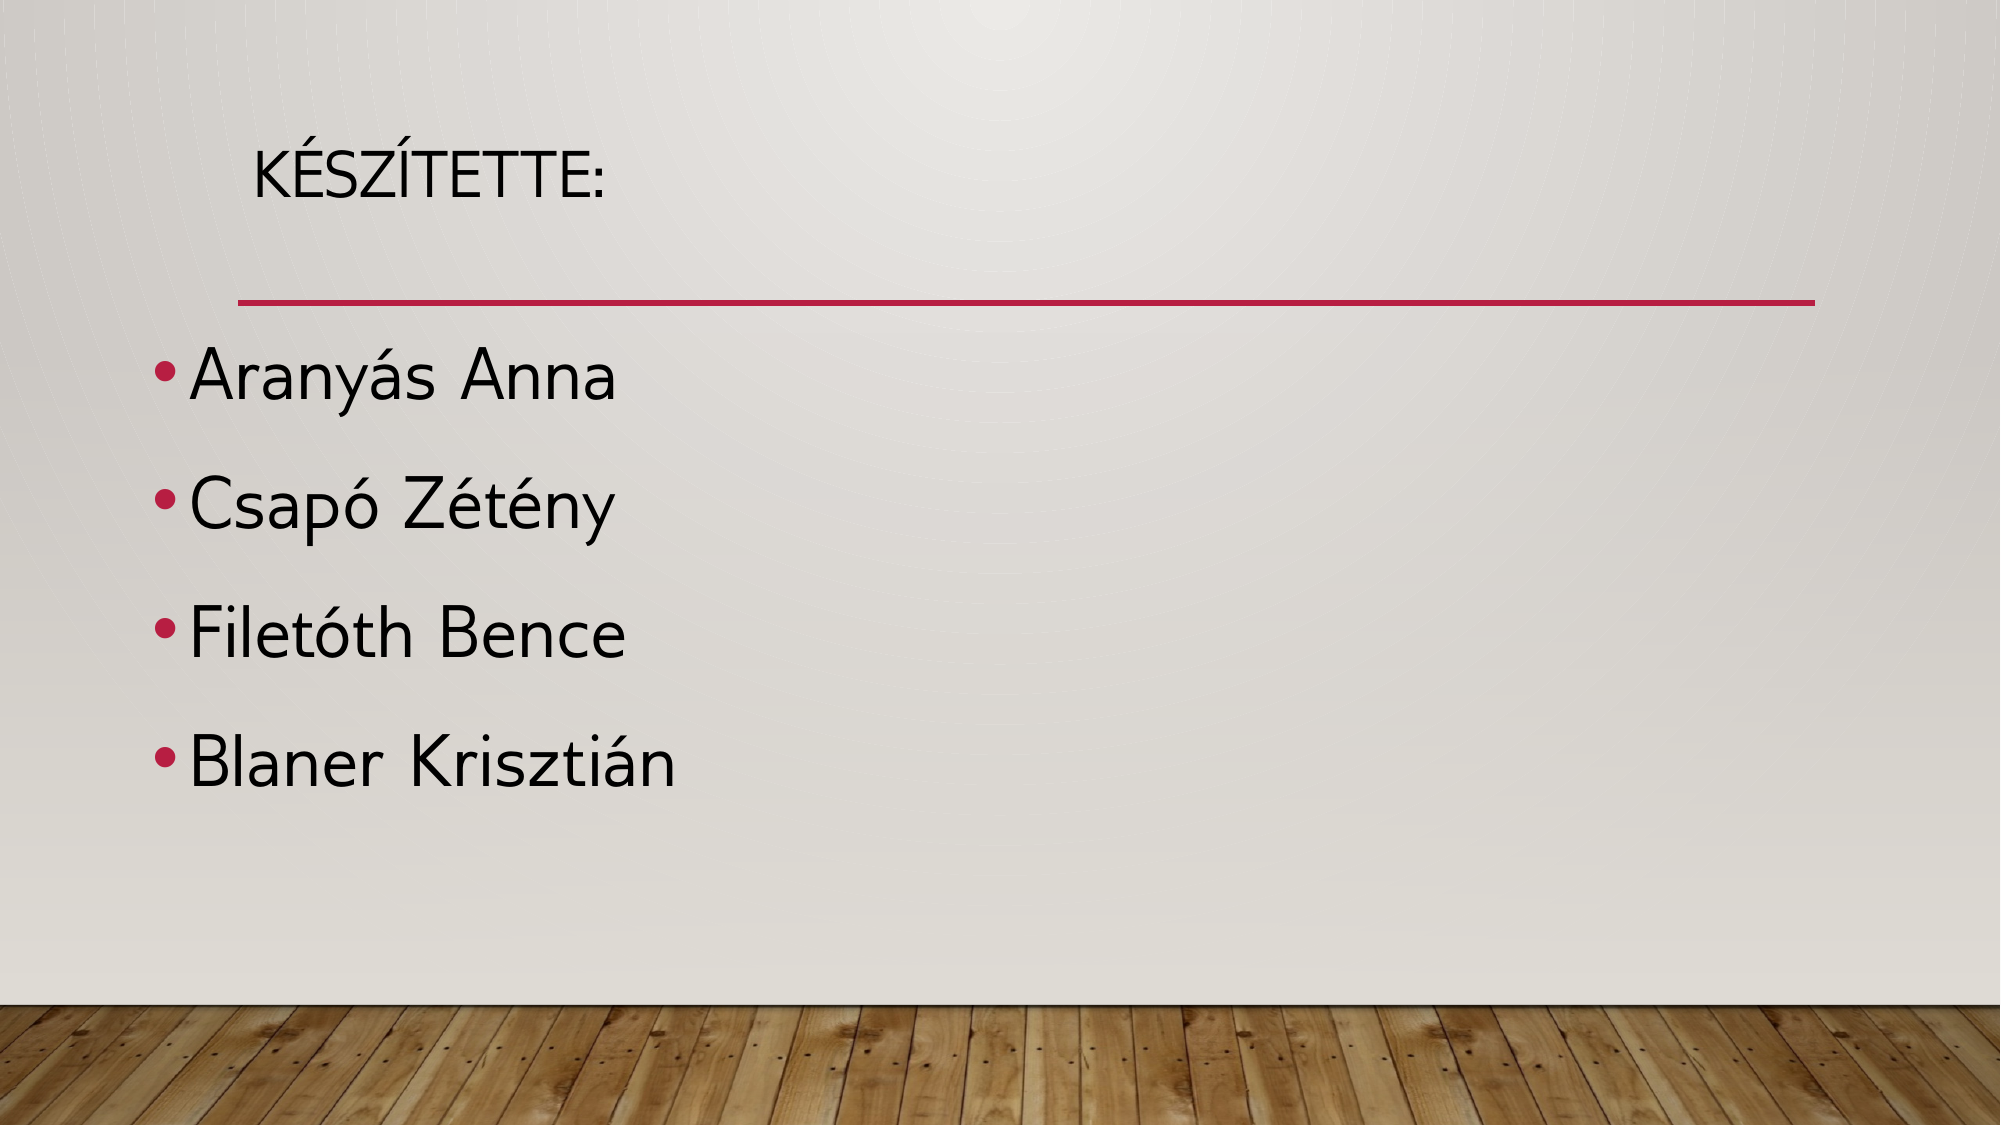

# Készítette:
Aranyás Anna
Csapó Zétény
Filetóth Bence
Blaner Krisztián